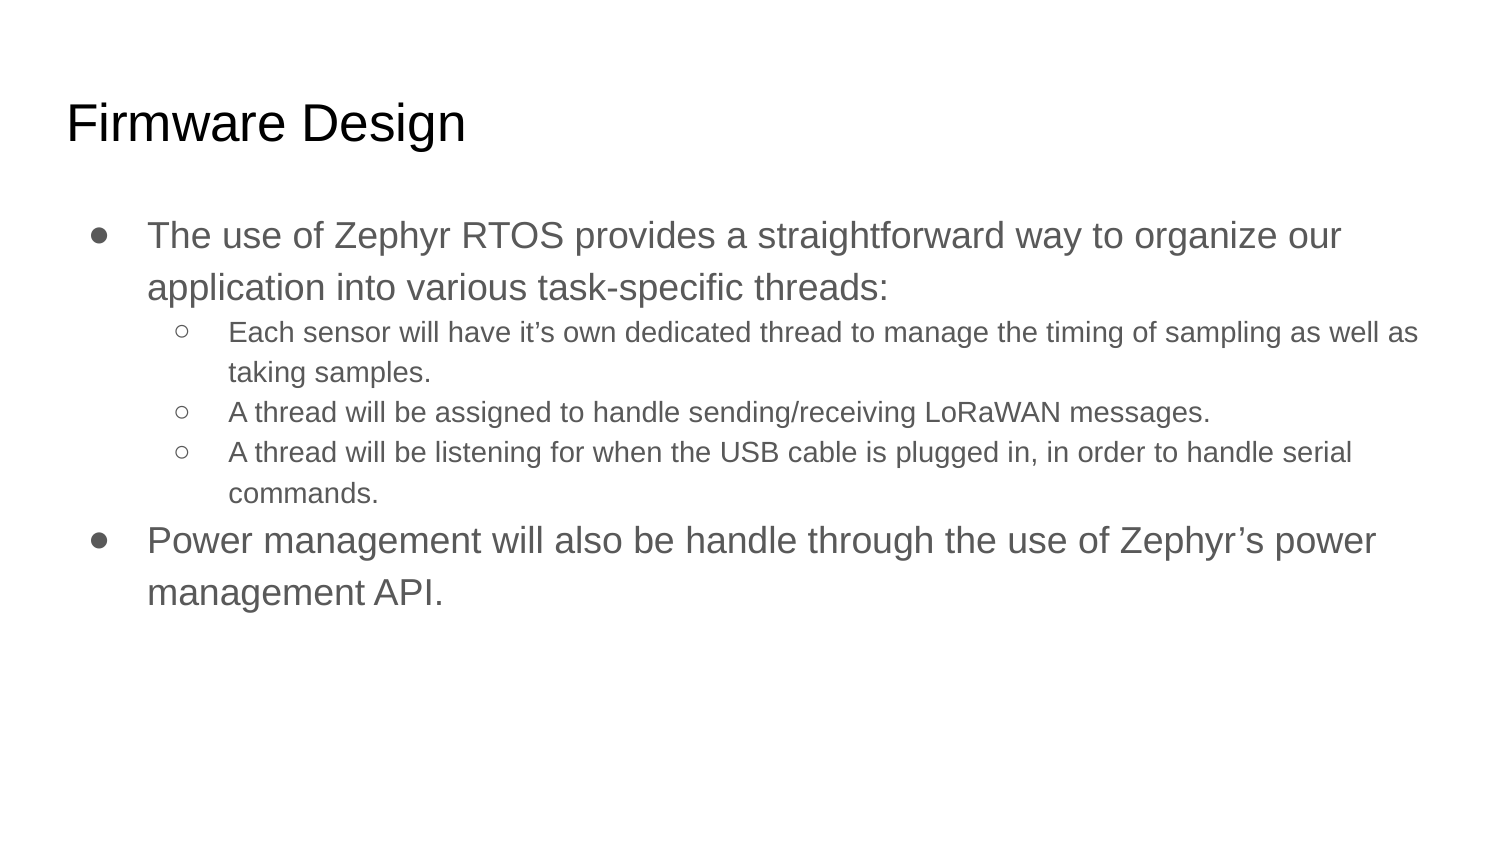

# Firmware Design
The use of Zephyr RTOS provides a straightforward way to organize our application into various task-specific threads:
Each sensor will have it’s own dedicated thread to manage the timing of sampling as well as taking samples.
A thread will be assigned to handle sending/receiving LoRaWAN messages.
A thread will be listening for when the USB cable is plugged in, in order to handle serial commands.
Power management will also be handle through the use of Zephyr’s power management API.